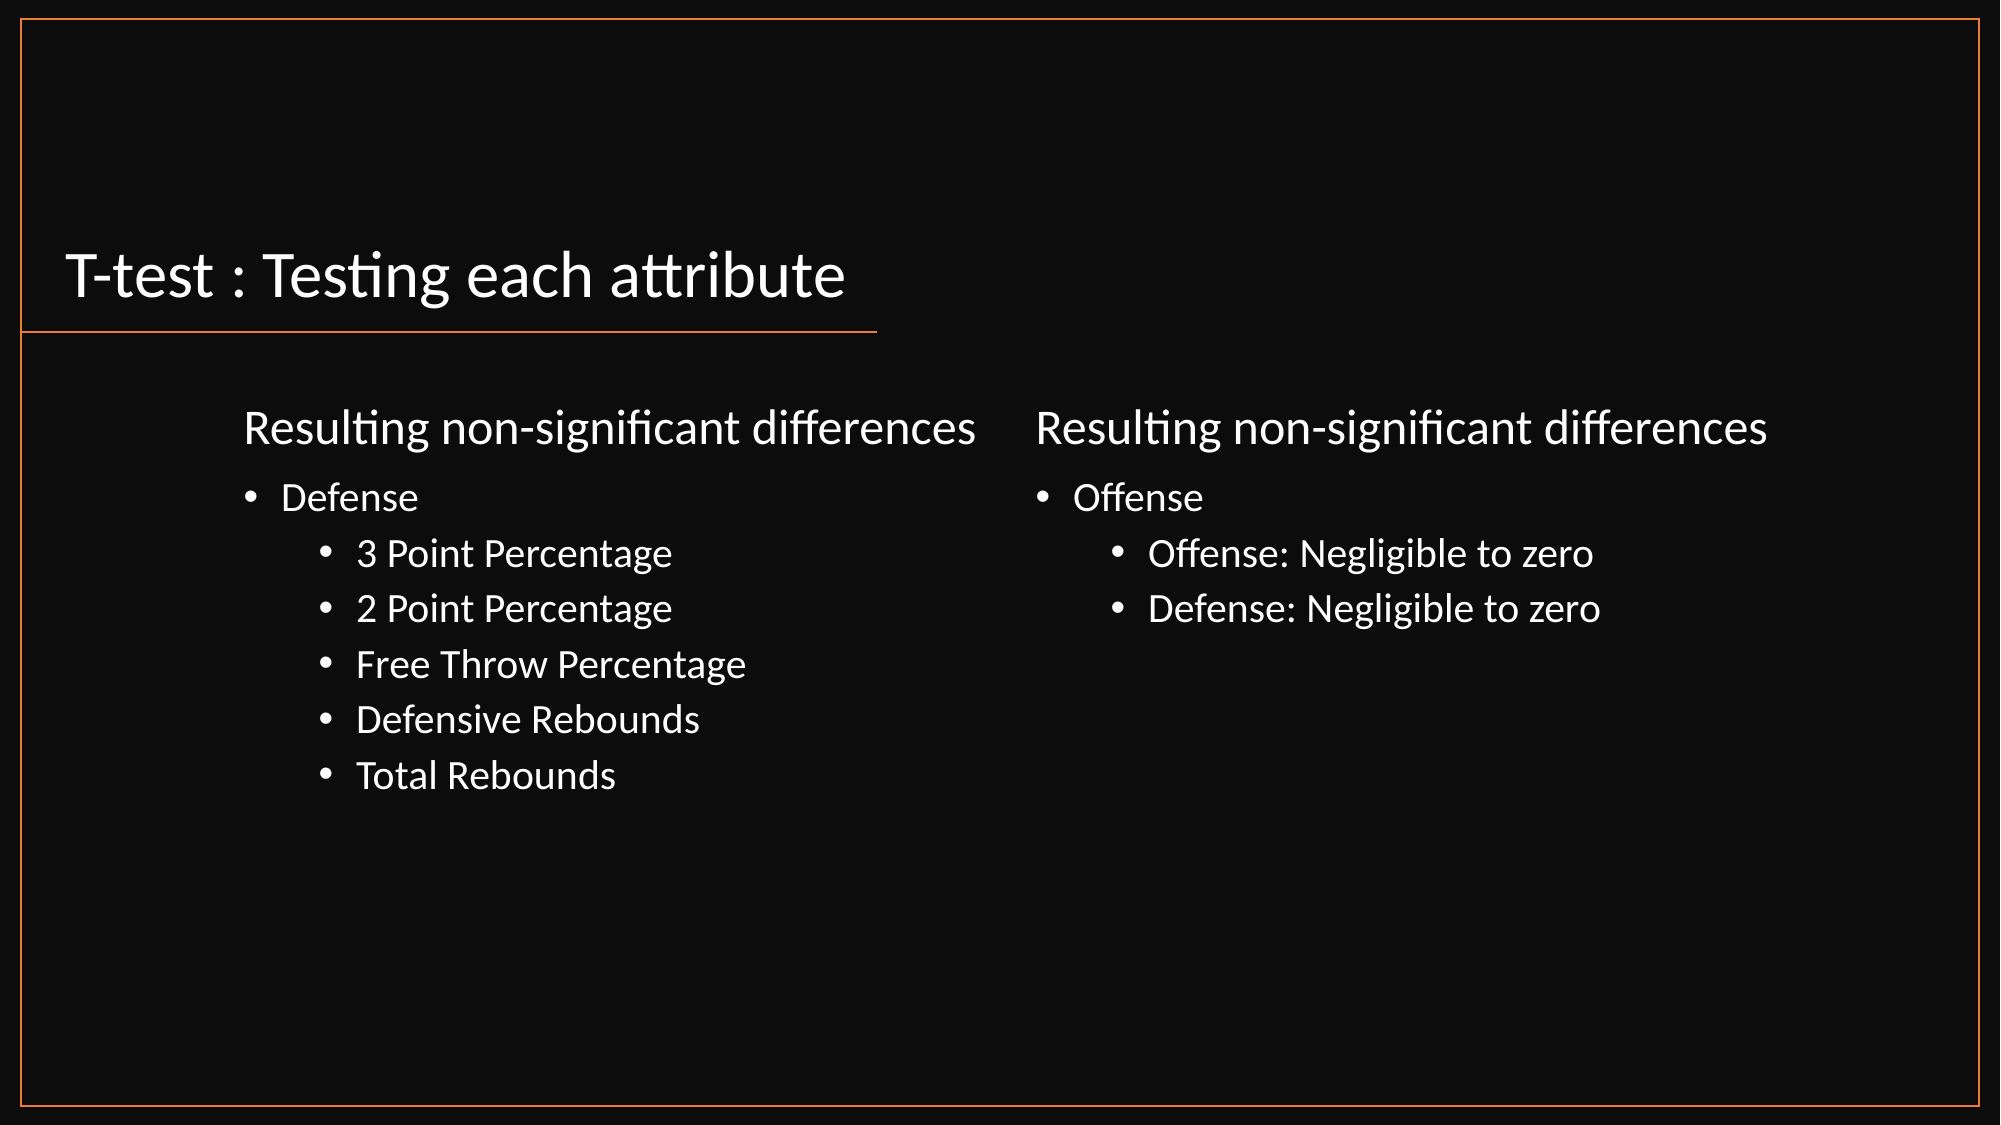

# T-test : Testing each attribute
Resulting non-significant differences
Defense
3 Point Percentage
2 Point Percentage
Free Throw Percentage
Defensive Rebounds
Total Rebounds
Resulting non-significant differences
Offense
Offense: Negligible to zero
Defense: Negligible to zero